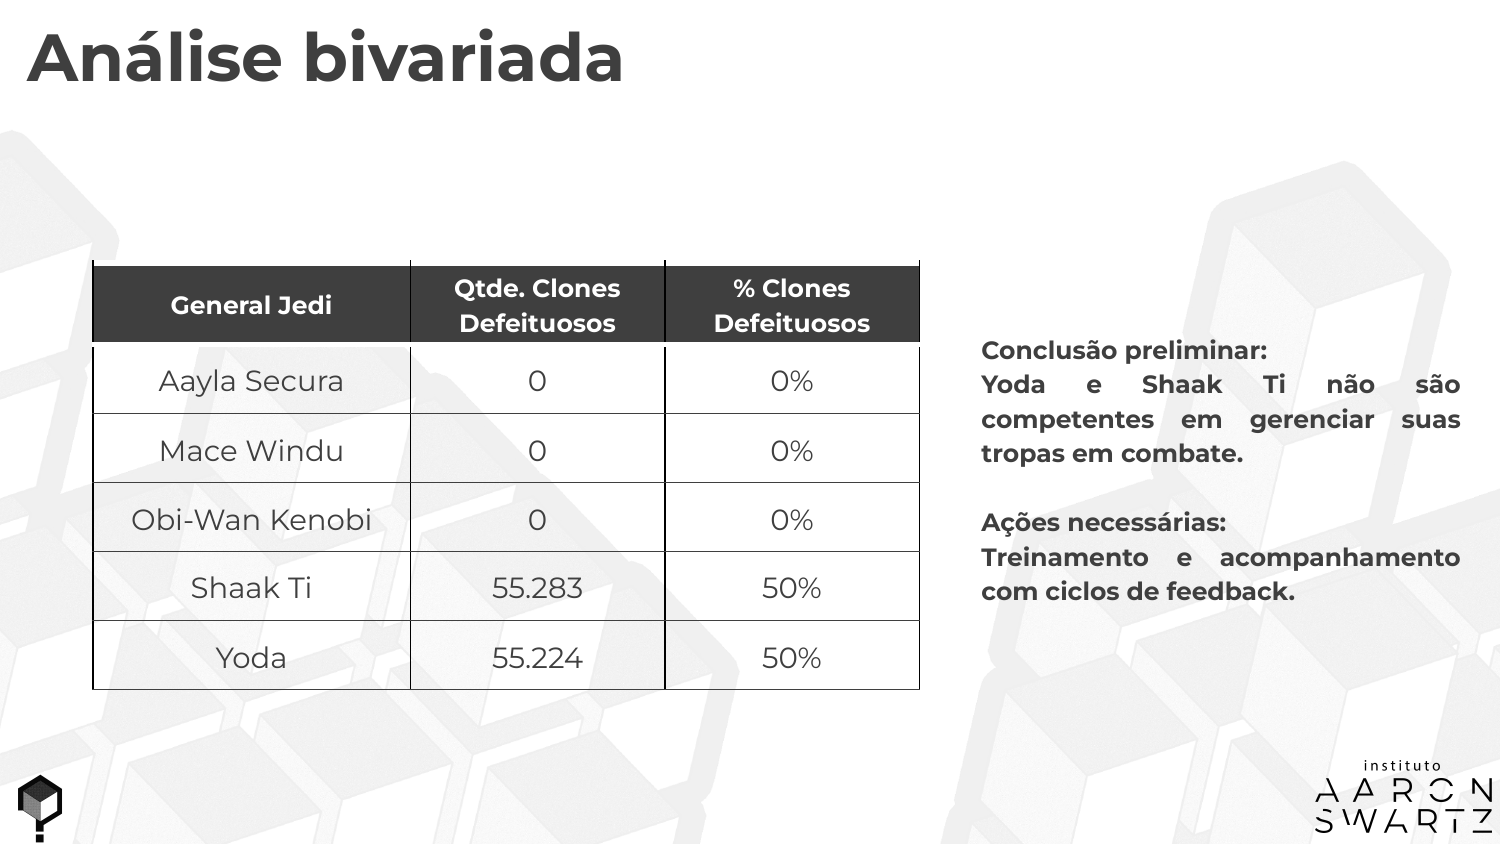

Análise bivariada
| General Jedi | Qtde. Clones Defeituosos | % Clones Defeituosos |
| --- | --- | --- |
| Aayla Secura | 0 | 0% |
| Mace Windu | 0 | 0% |
| Obi-Wan Kenobi | 0 | 0% |
| Shaak Ti | 55.283 | 50% |
| Yoda | 55.224 | 50% |
Conclusão preliminar:
Yoda e Shaak Ti não são competentes em gerenciar suas tropas em combate.

Ações necessárias:
Treinamento e acompanhamento com ciclos de feedback.